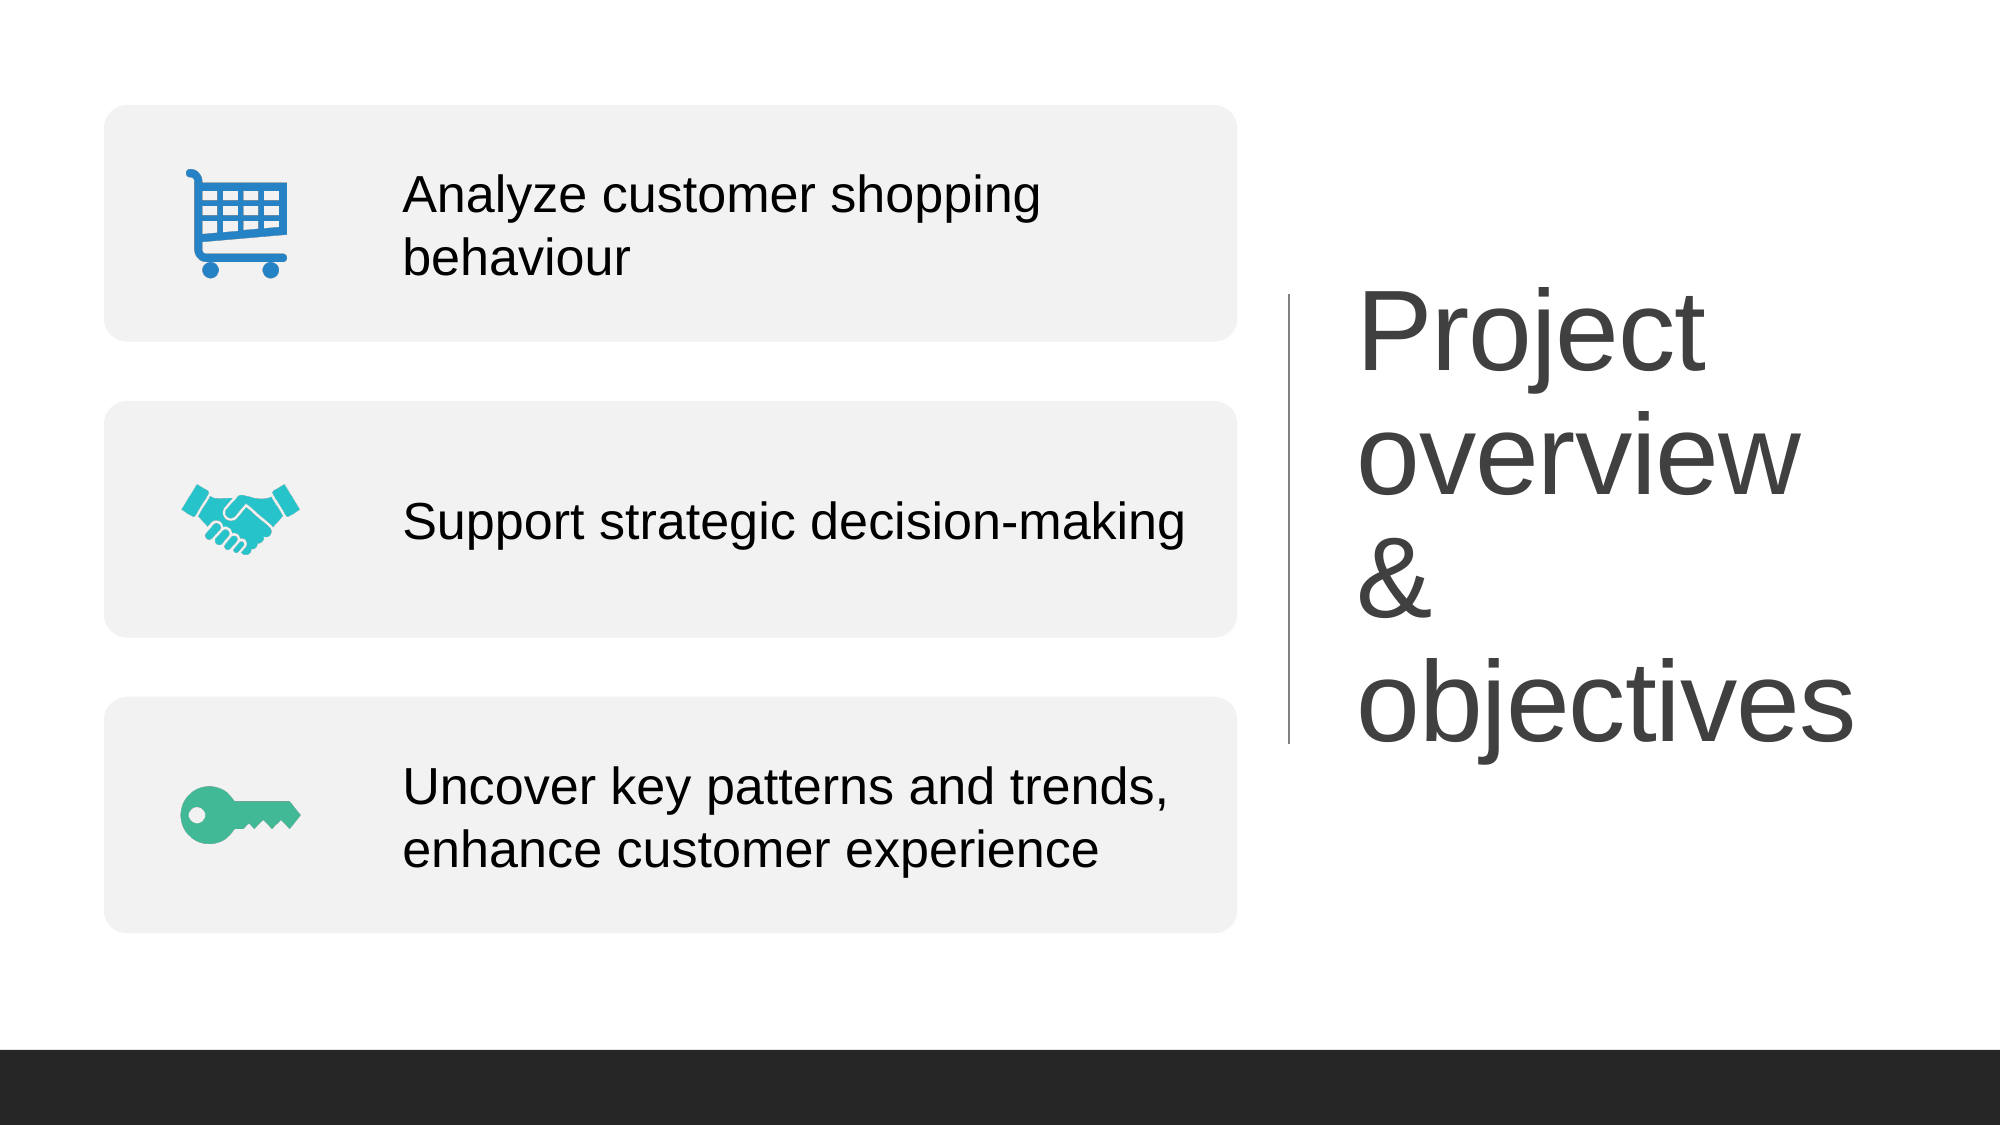

# Project overview & objectives
Analyze customer shopping behaviour
Support strategic decision-making
Uncover key patterns and trends, enhance customer experience